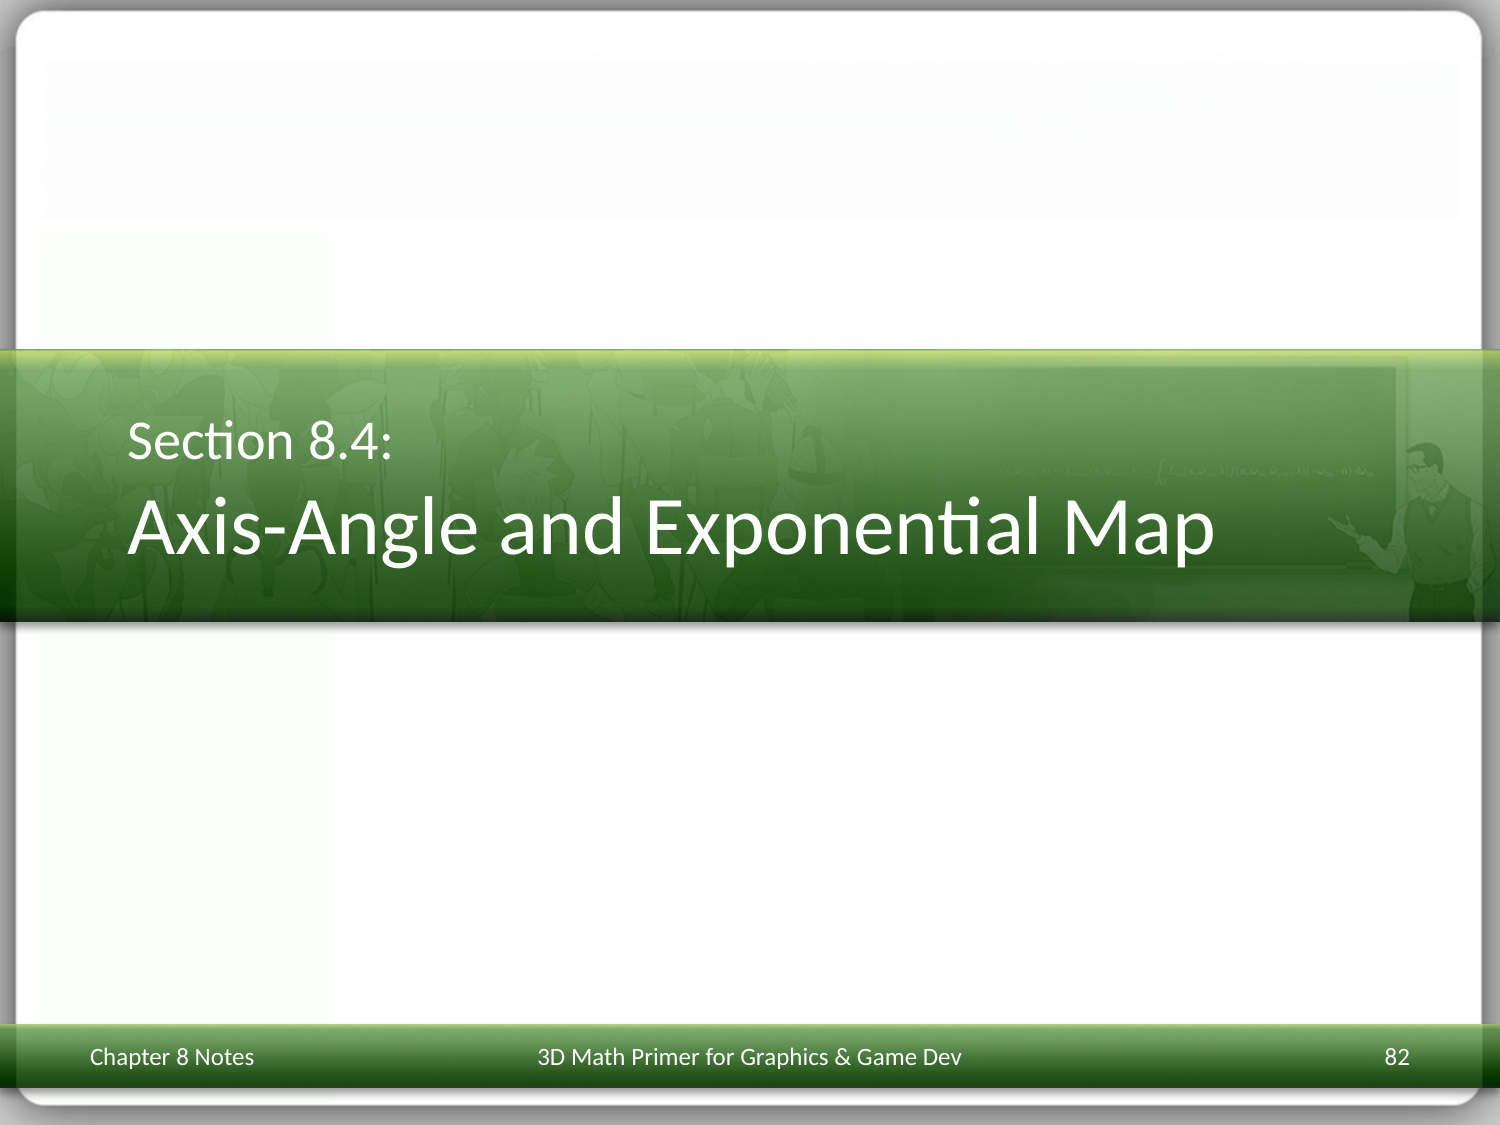

# Section 8.4: Axis-Angle and Exponential Map
Chapter 8 Notes
3D Math Primer for Graphics & Game Dev
82